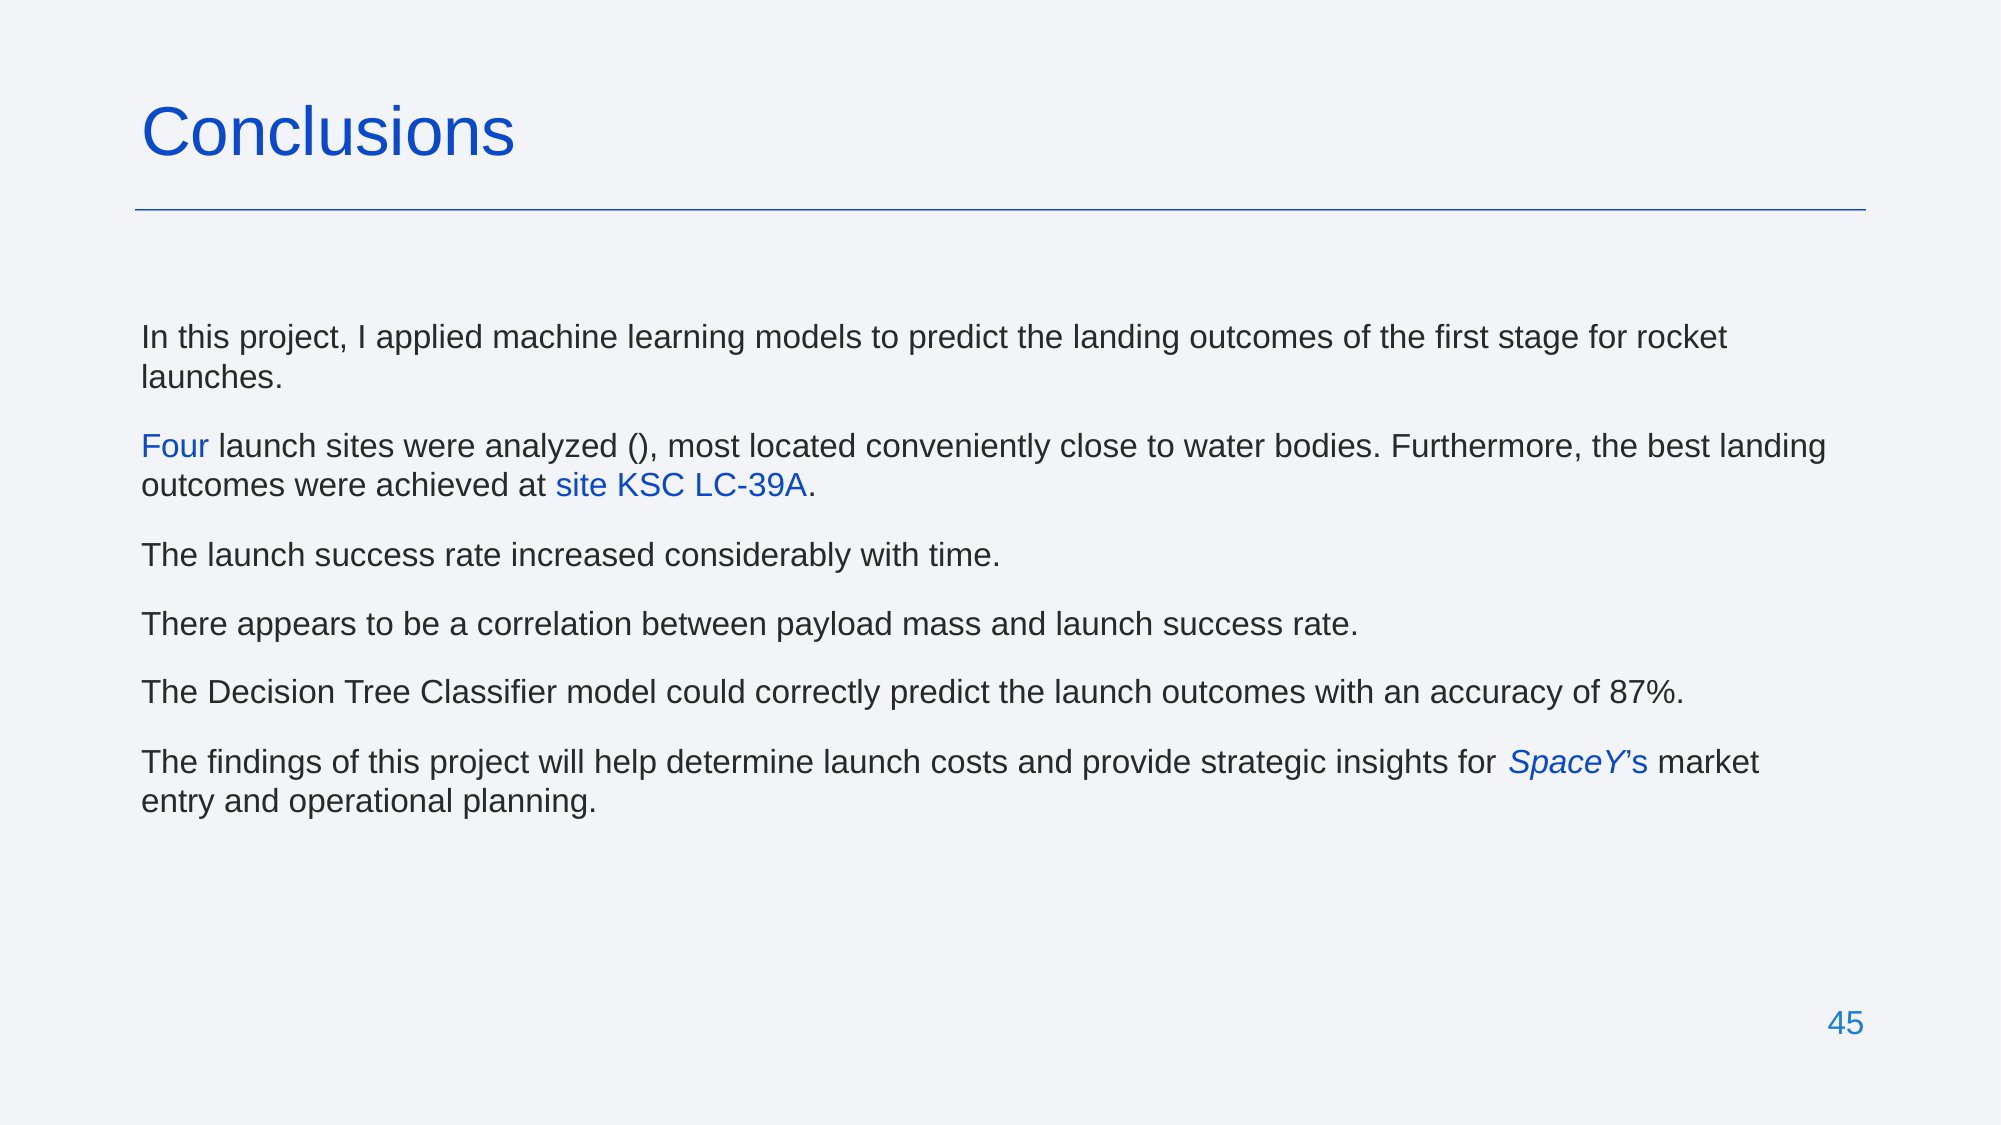

Conclusions
In this project, I applied machine learning models to predict the landing outcomes of the first stage for rocket launches.
Four launch sites were analyzed (), most located conveniently close to water bodies. Furthermore, the best landing outcomes were achieved at site KSC LC-39A.
The launch success rate increased considerably with time.
There appears to be a correlation between payload mass and launch success rate.
The Decision Tree Classifier model could correctly predict the launch outcomes with an accuracy of 87%.
The findings of this project will help determine launch costs and provide strategic insights for SpaceY’s market entry and operational planning.
45